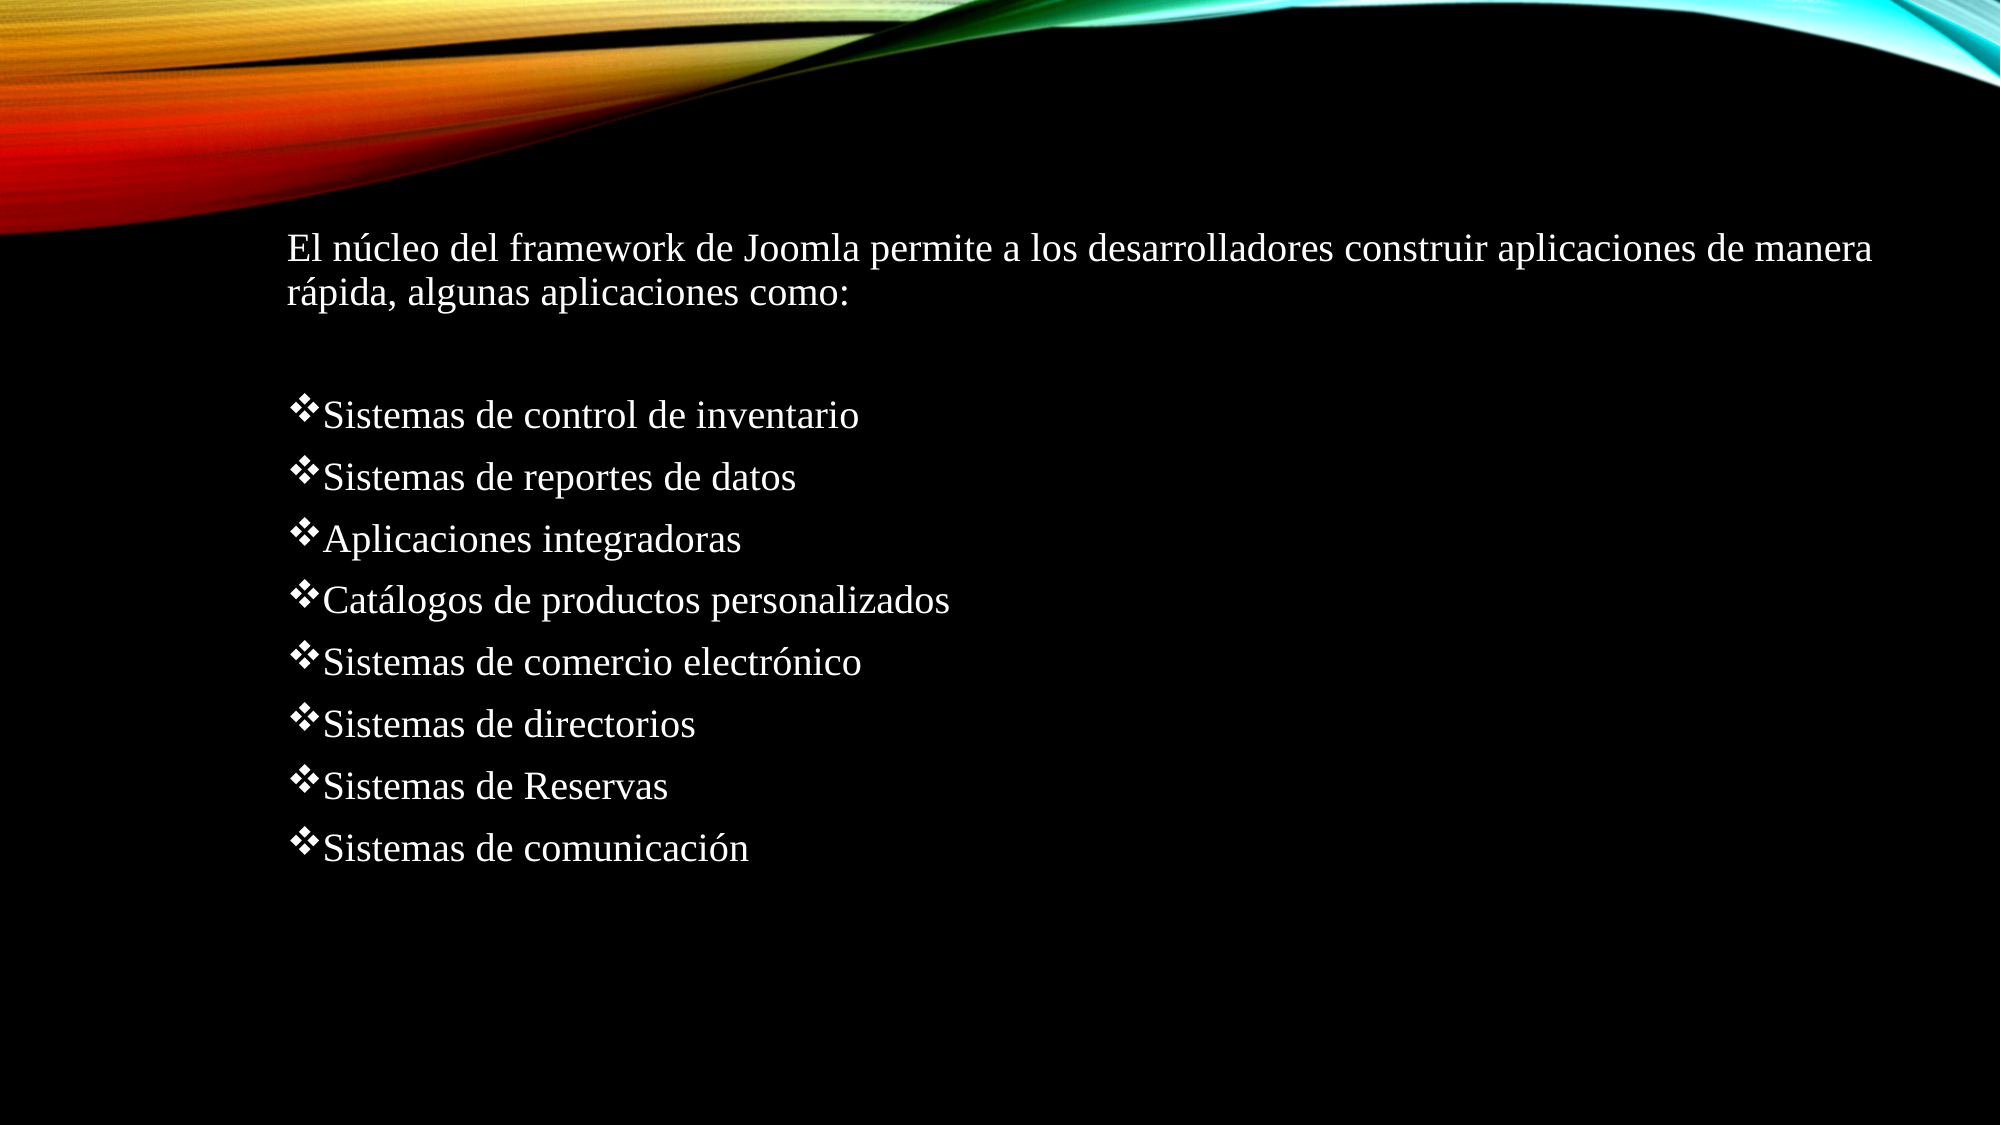

El núcleo del framework de Joomla permite a los desarrolladores construir aplicaciones de manera rápida, algunas aplicaciones como:

Sistemas de control de inventario
Sistemas de reportes de datos
Aplicaciones integradoras
Catálogos de productos personalizados
Sistemas de comercio electrónico
Sistemas de directorios
Sistemas de Reservas
Sistemas de comunicación